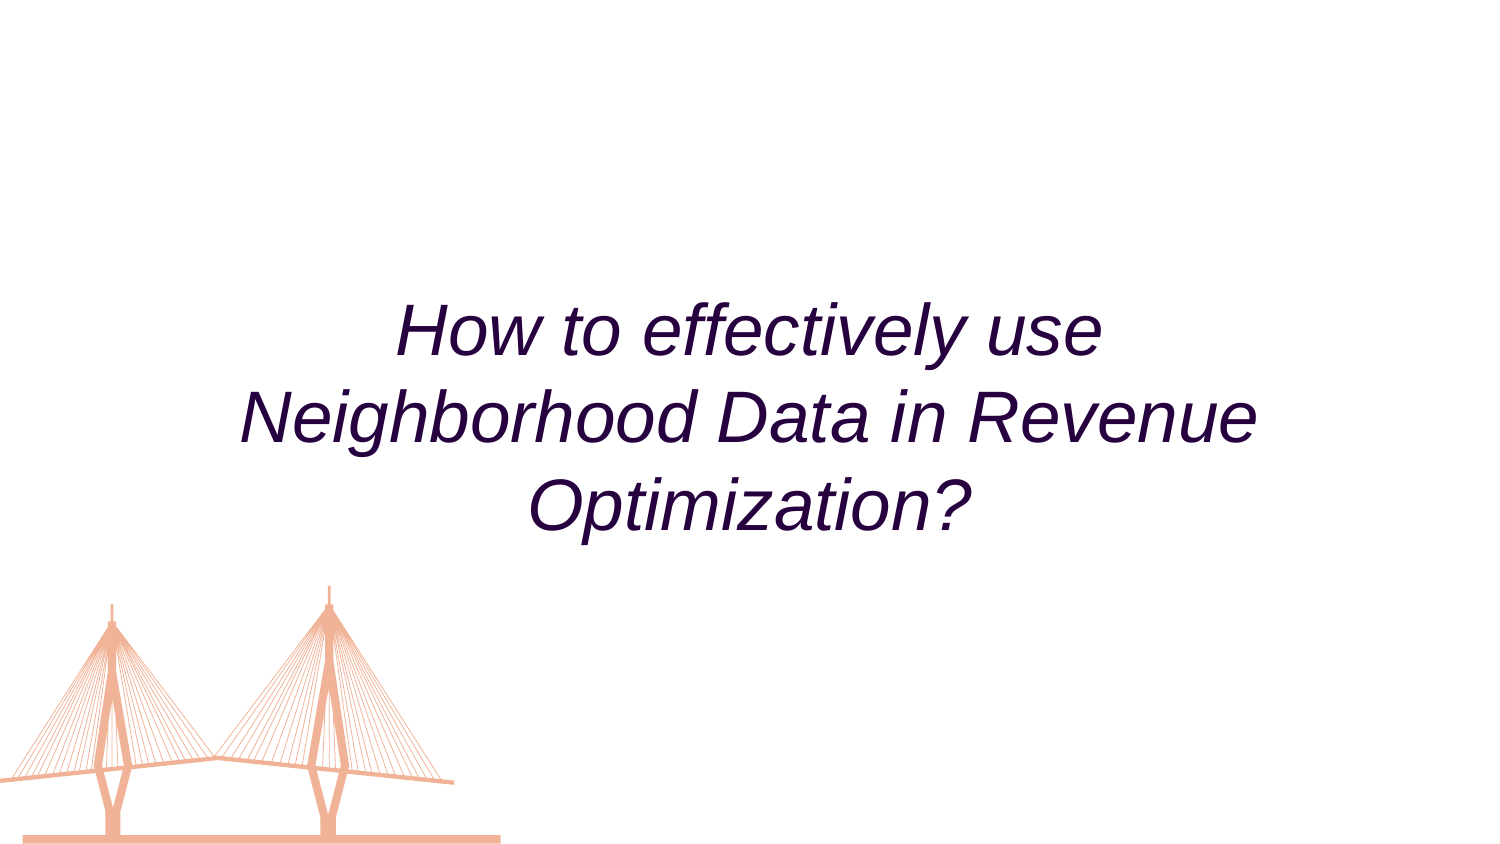

How to effectively use Neighborhood Data in Revenue Optimization?